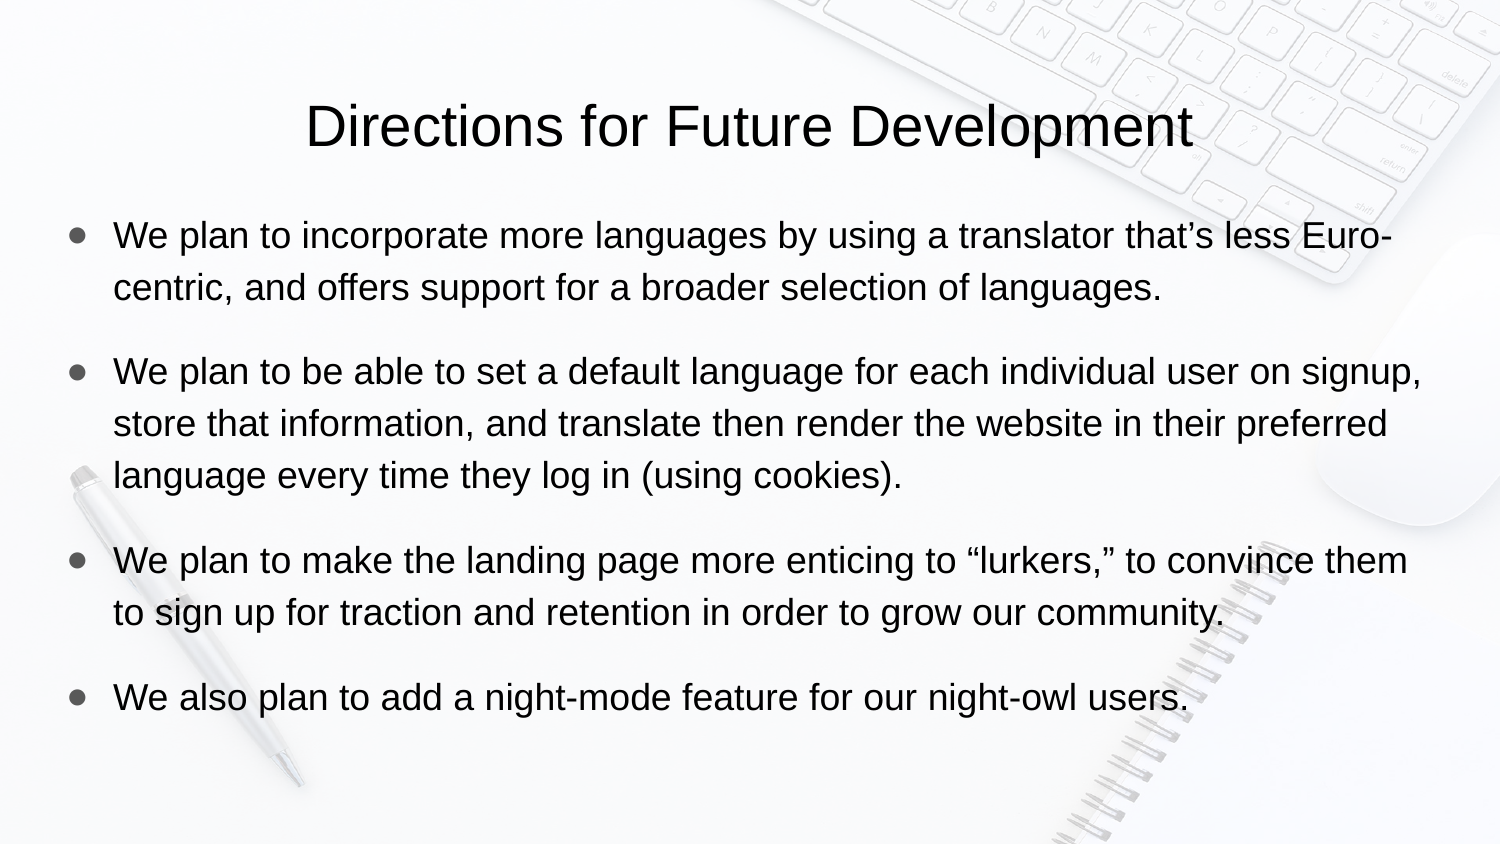

# Directions for Future Development
We plan to incorporate more languages by using a translator that’s less Euro-centric, and offers support for a broader selection of languages.
We plan to be able to set a default language for each individual user on signup, store that information, and translate then render the website in their preferred language every time they log in (using cookies).
We plan to make the landing page more enticing to “lurkers,” to convince them to sign up for traction and retention in order to grow our community.
We also plan to add a night-mode feature for our night-owl users.